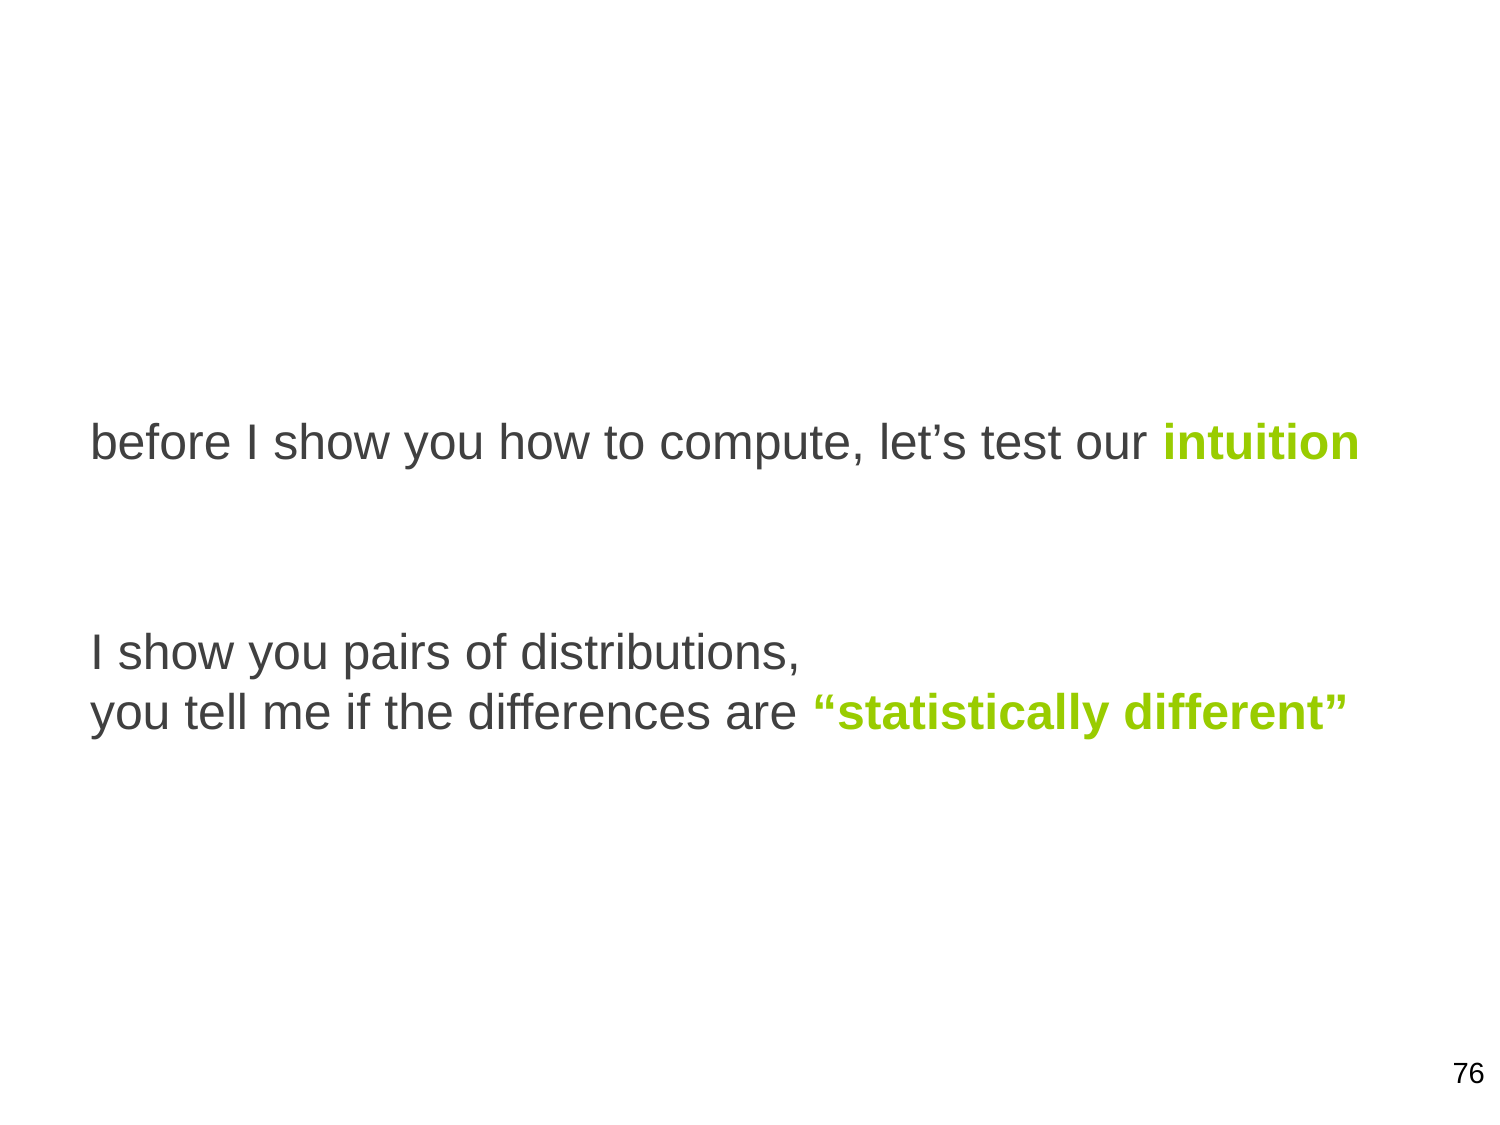

before I show you how to compute, let’s test our intuition

I show you pairs of distributions,
you tell me if the differences are “statistically different”
76